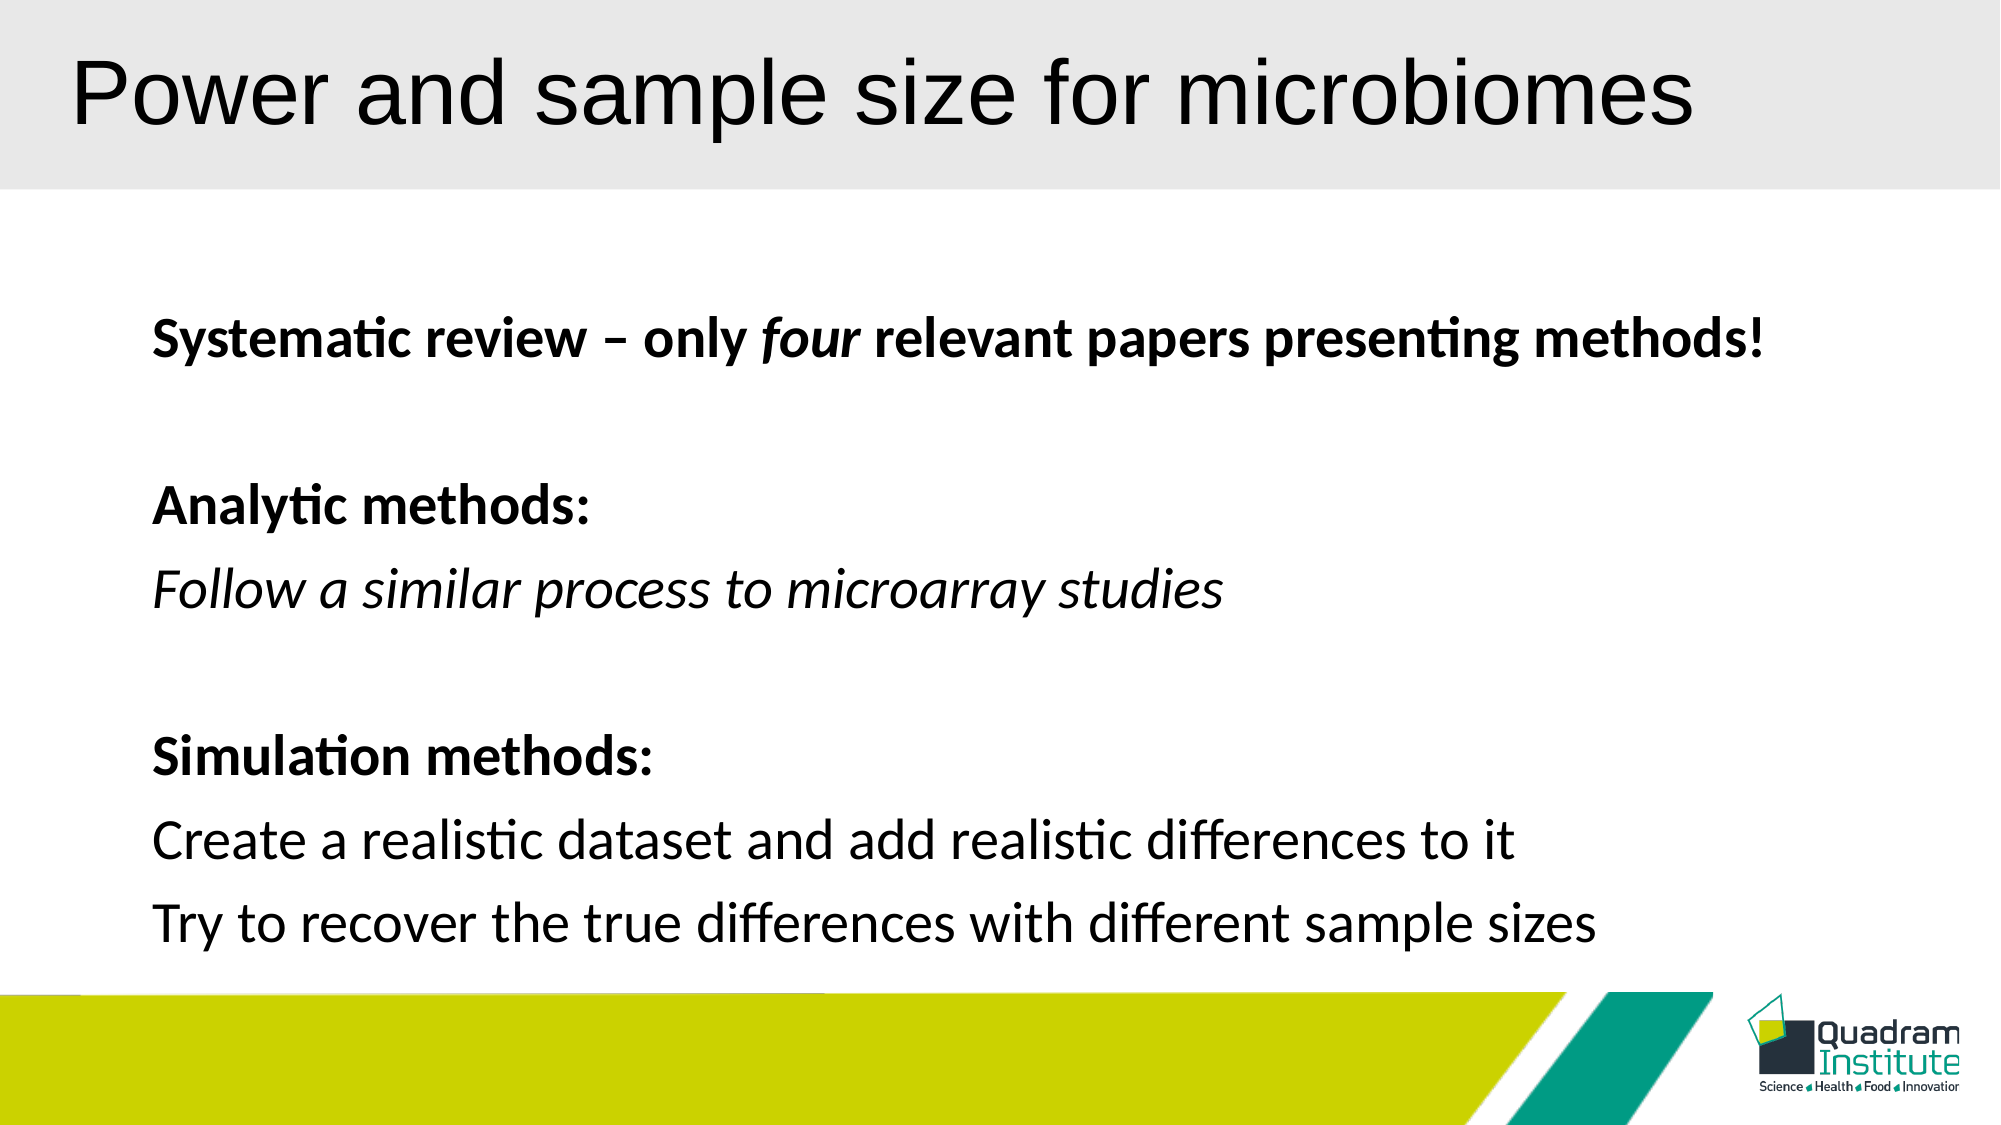

# Power and sample size for microbiomes
Systematic review – only four relevant papers presenting methods!

Analytic methods:
Follow a similar process to microarray studies

Simulation methods:
Create a realistic dataset and add realistic differences to it
Try to recover the true differences with different sample sizes